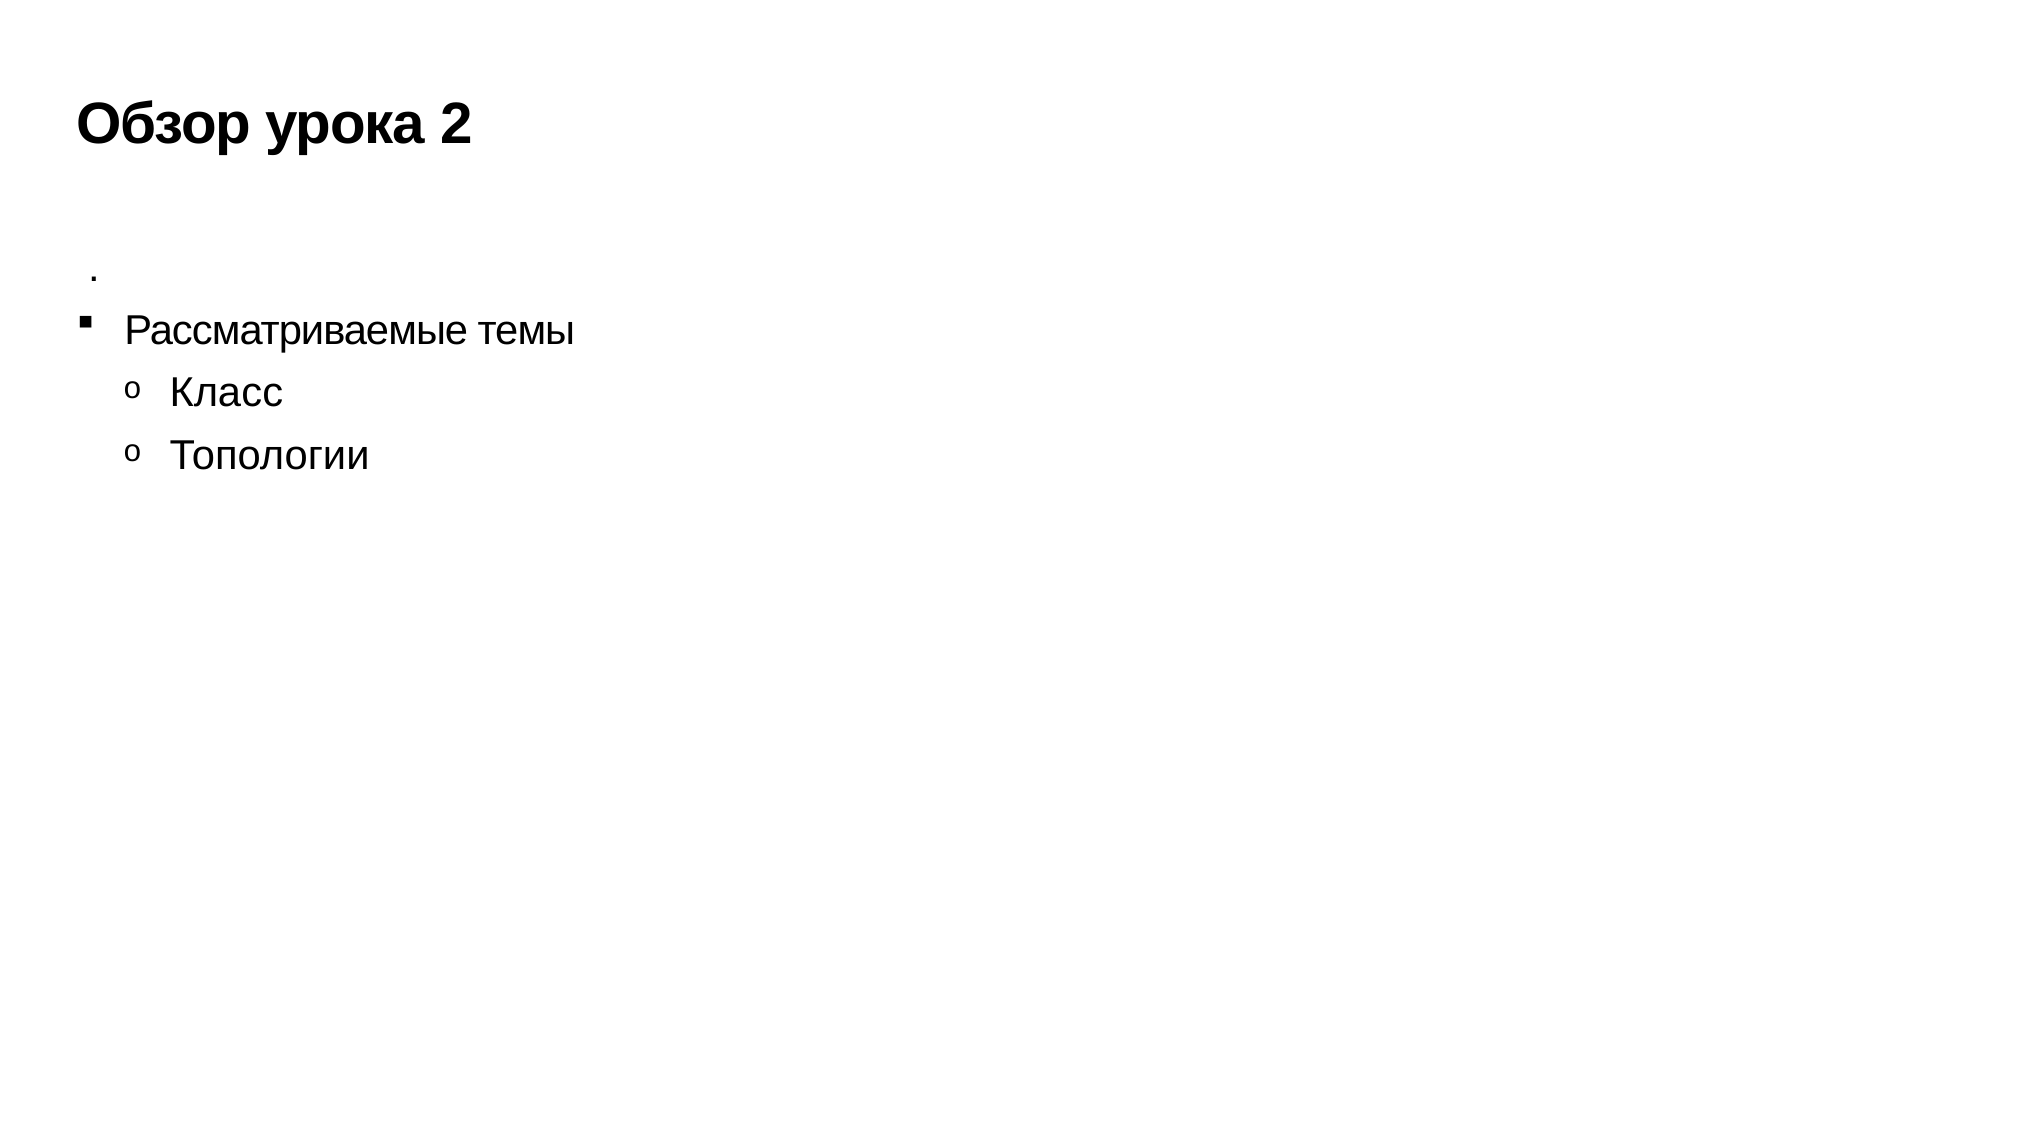

# Обзор урока 2
 .
Рассматриваемые темы
Класс
Топологии